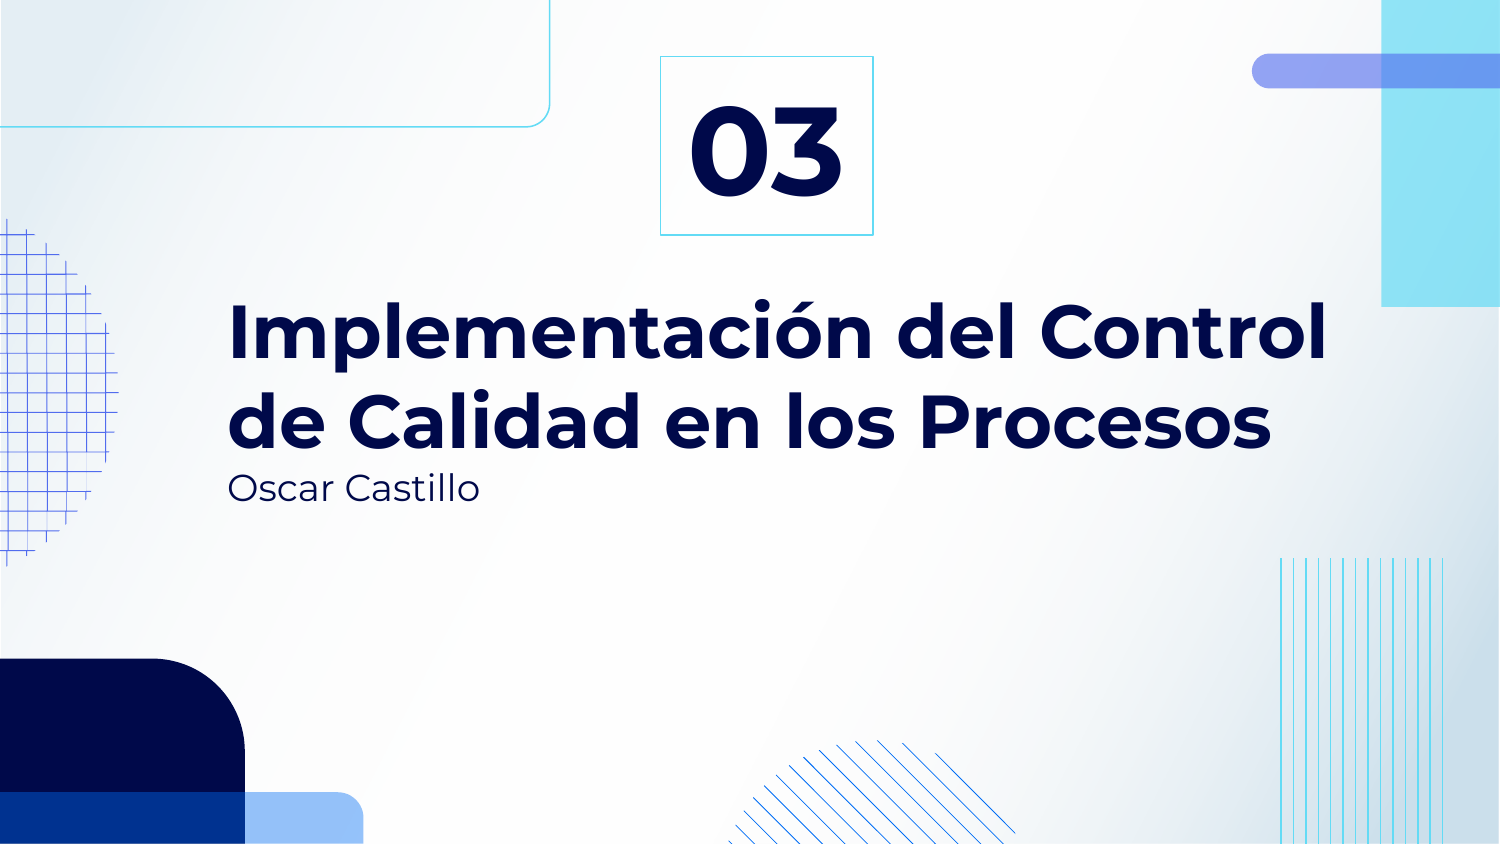

03

# Implementación del Control de Calidad en los Procesos Oscar Castillo